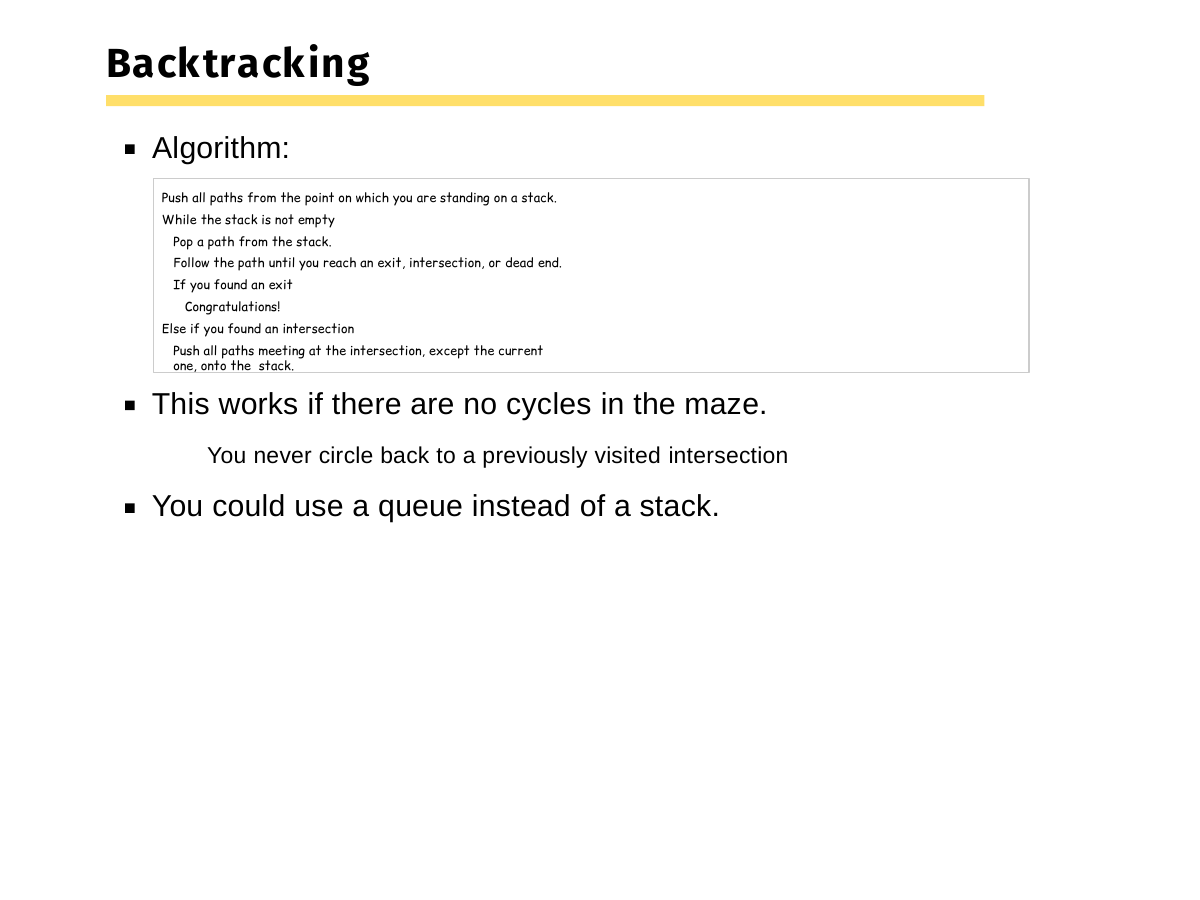

# Backtracking

Algorithm:

Push all paths from the point on which you are standing on a stack.  While the stack is not empty
Pop a path from the stack.
Follow the path until you reach an exit, intersection, or dead end.  If you found an exit
Congratulations!
Else if you found an intersection
Push all paths meeting at the intersection, except the current one, onto the stack.
This works if there are no cycles in the maze.
You never circle back to a previously visited intersection
You could use a queue instead of a stack.